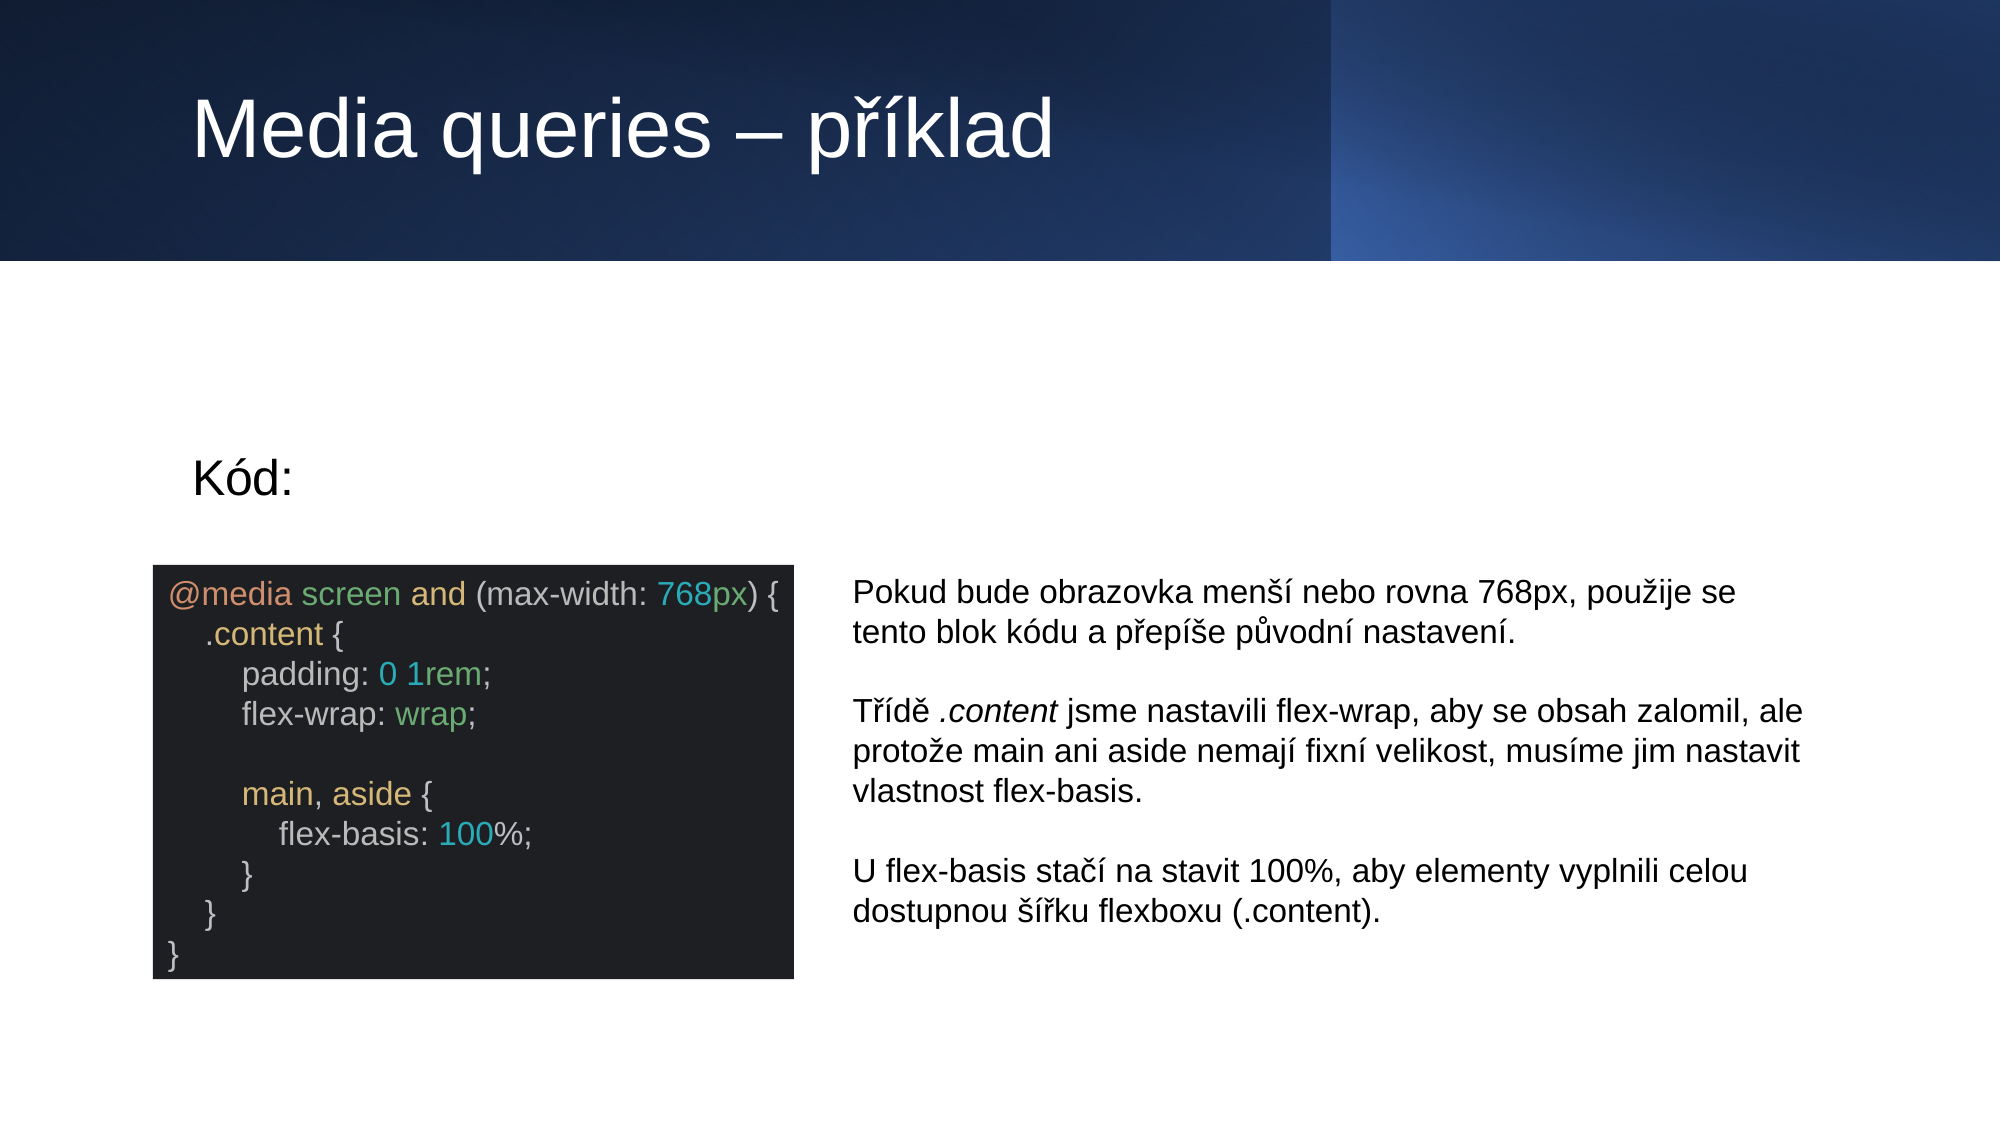

# Media queries – příklad
Kód:
@media screen and (max-width: 768px) {
    .content {
        padding: 0 1rem;
        flex-wrap: wrap;
        main, aside {
            flex-basis: 100%;
        }
    }
}
Pokud bude obrazovka menší nebo rovna 768px, použije se tento blok kódu a přepíše původní nastavení.

Třídě .content jsme nastavili flex-wrap, aby se obsah zalomil, ale protože main ani aside nemají fixní velikost, musíme jim nastavit vlastnost flex-basis.

U flex-basis stačí na stavit 100%, aby elementy vyplnili celou dostupnou šířku flexboxu (.content).